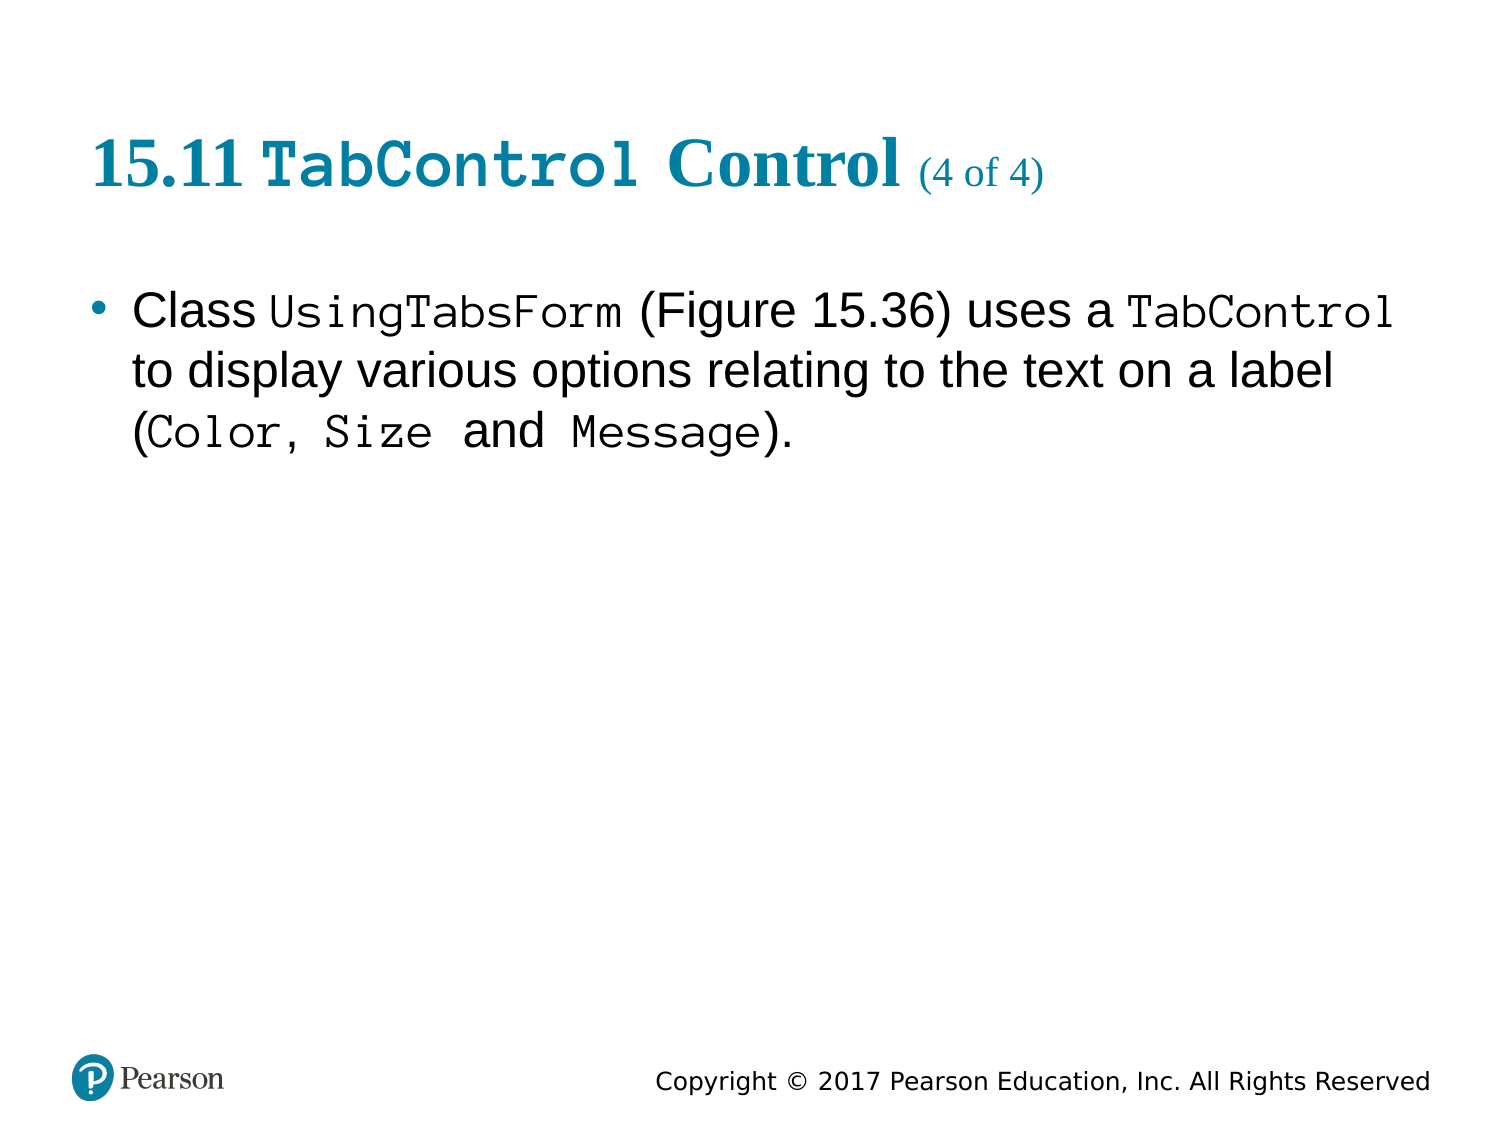

# 15.11 TabControl Control (4 of 4)
Class UsingTabsForm (Figure 15.36) uses a TabControl to display various options relating to the text on a label (Color, Size and Message).